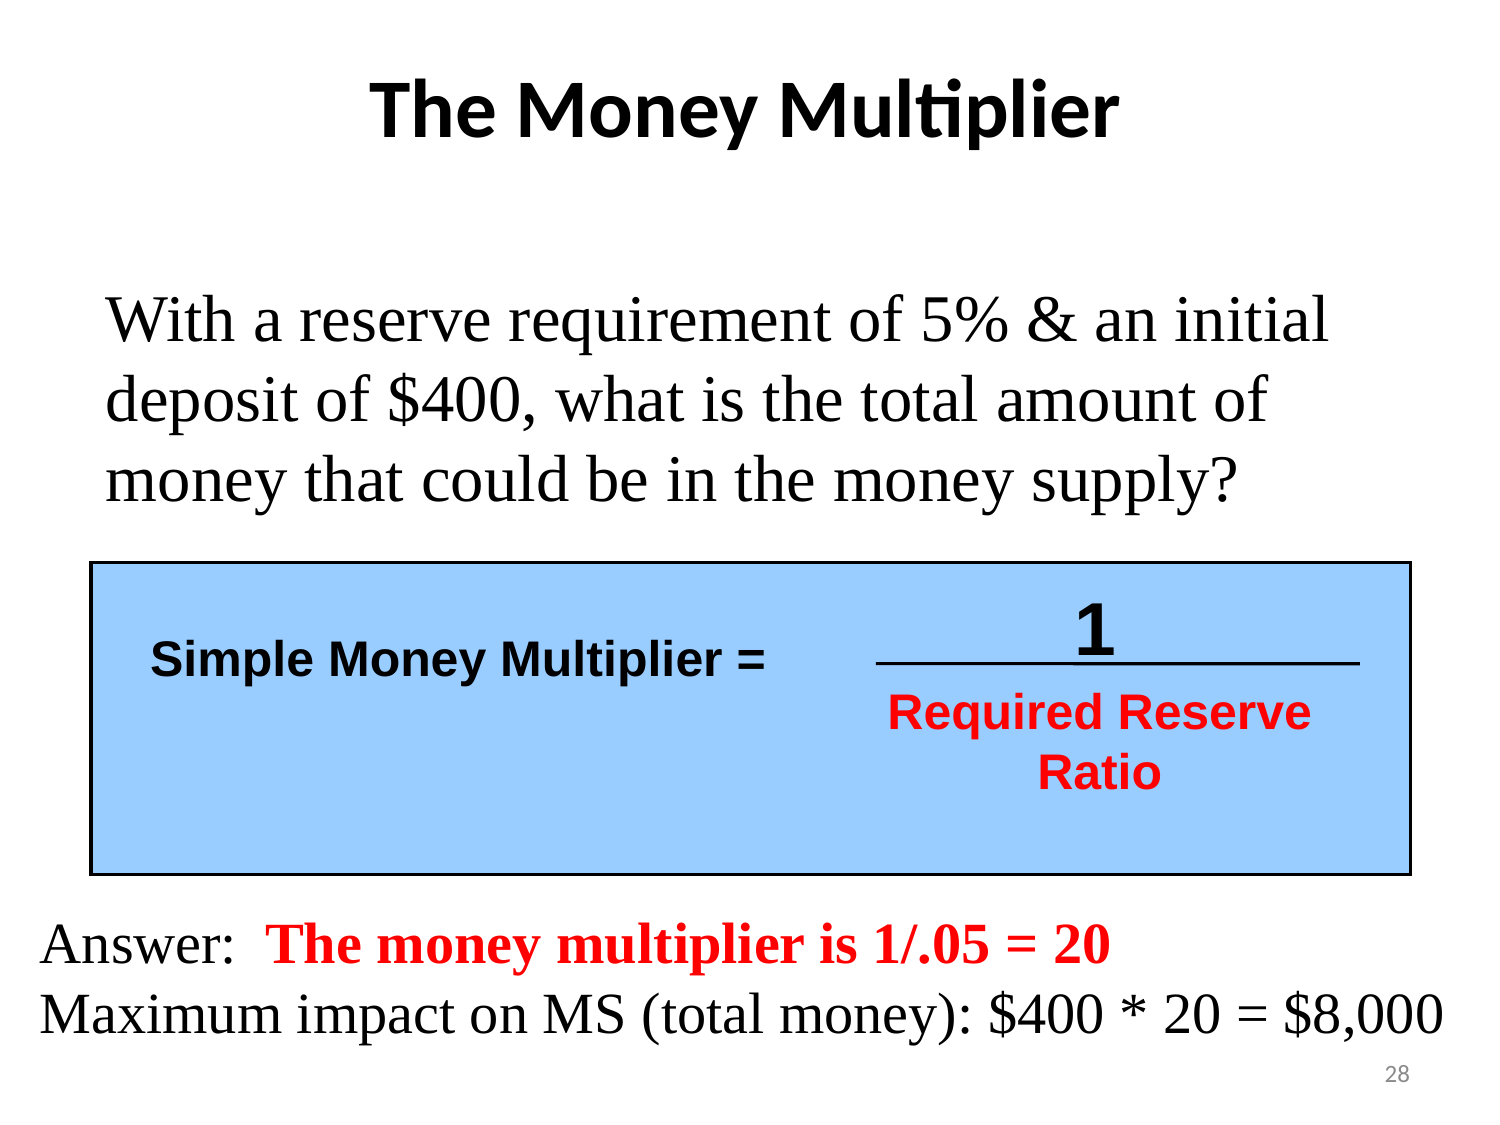

# The Money Multiplier
With a reserve requirement of 5% & an initial deposit of $400, what is the total amount of money that could be in the money supply?

1
Simple Money Multiplier =

Required Reserve Ratio
Answer:  The money multiplier is 1/.05 = 20
Maximum impact on MS (total money): $400 * 20 = $8,000
28